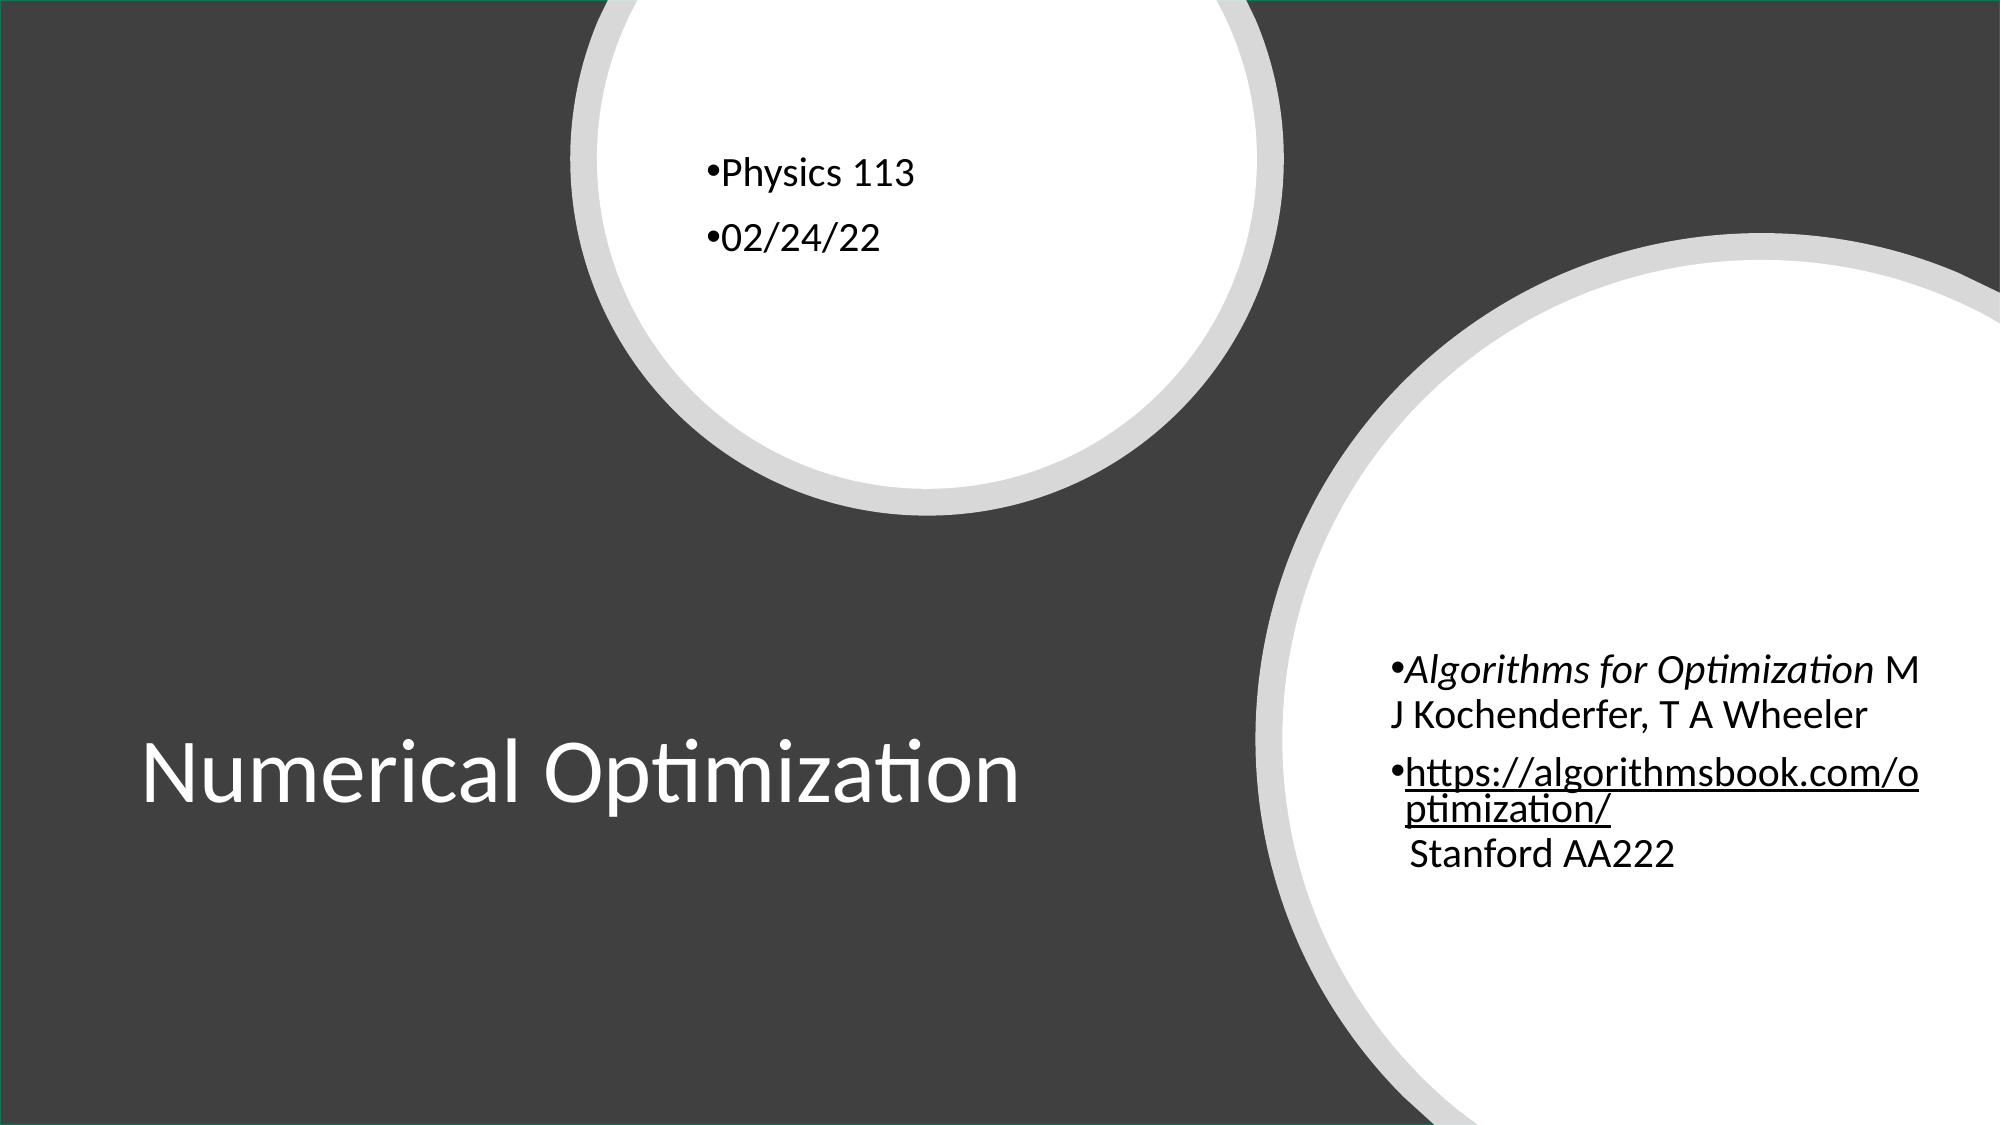

Physics 113
02/24/22

Algorithms for Optimization M J Kochenderfer, T A Wheeler
https://algorithmsbook.com/optimization/  Stanford AA222
# Numerical Optimization